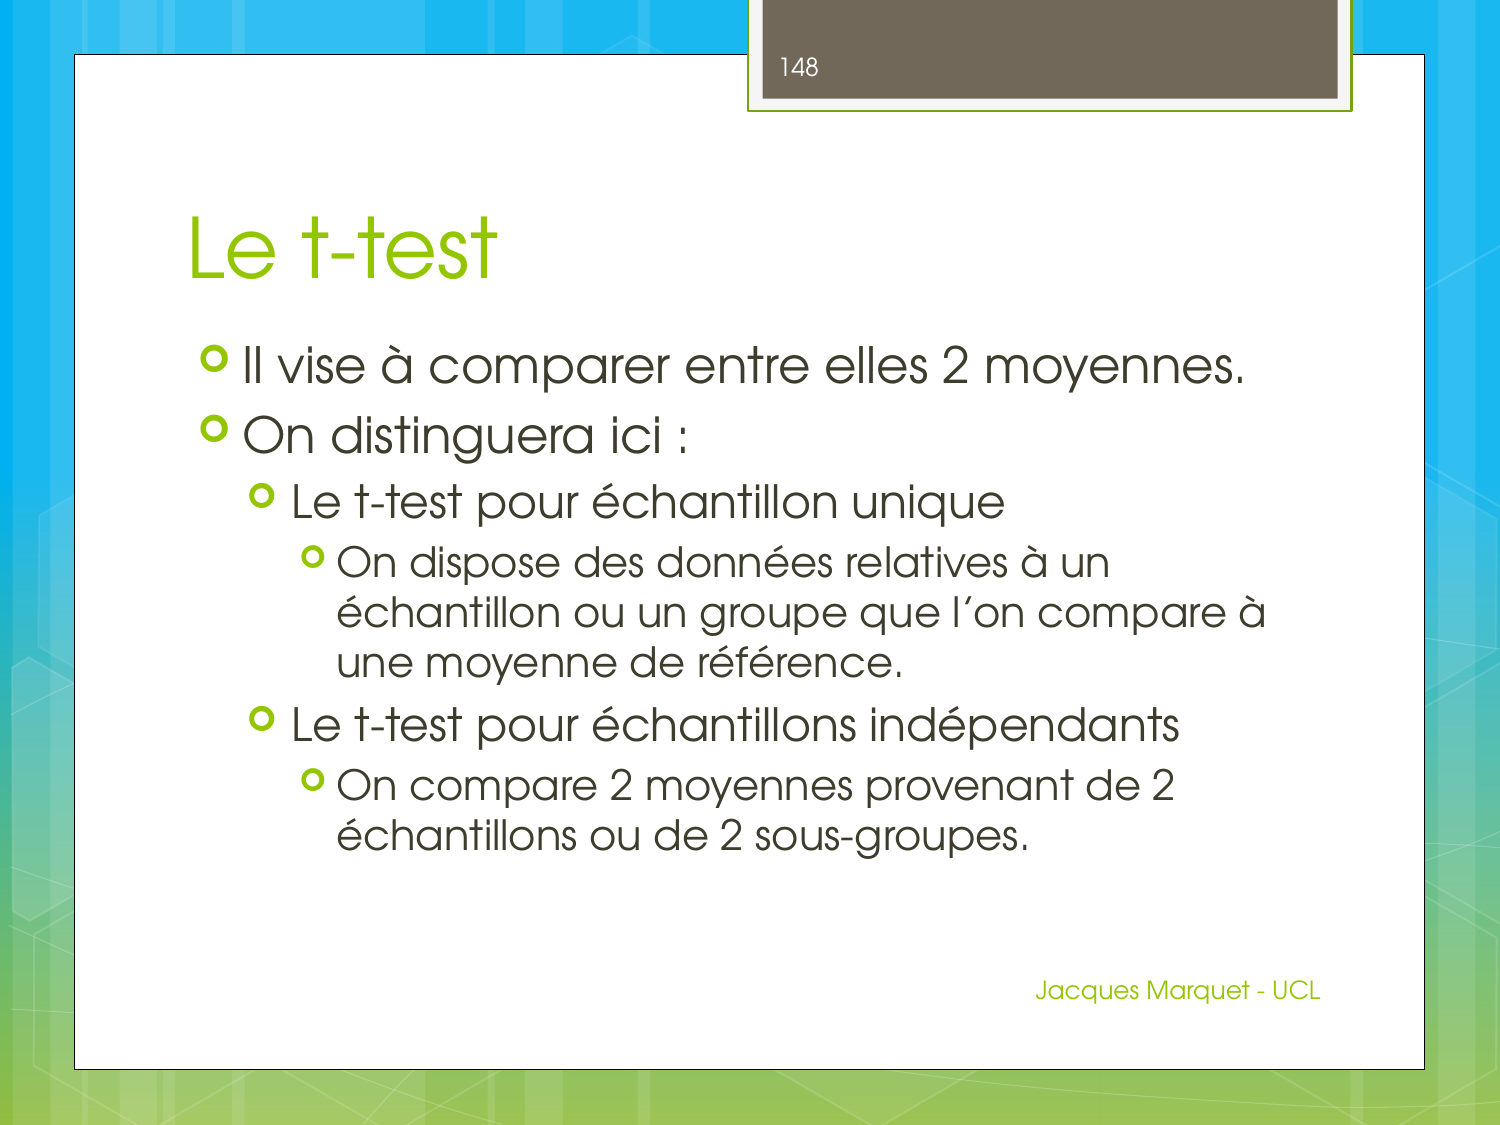

148
# Le t-test
Il vise à comparer entre elles 2 moyennes.
On distinguera ici :
Le t-test pour échantillon unique
On dispose des données relatives à un échantillon ou un groupe que l’on compare à une moyenne de référence.
Le t-test pour échantillons indépendants
On compare 2 moyennes provenant de 2 échantillons ou de 2 sous-groupes.
Jacques Marquet - UCL